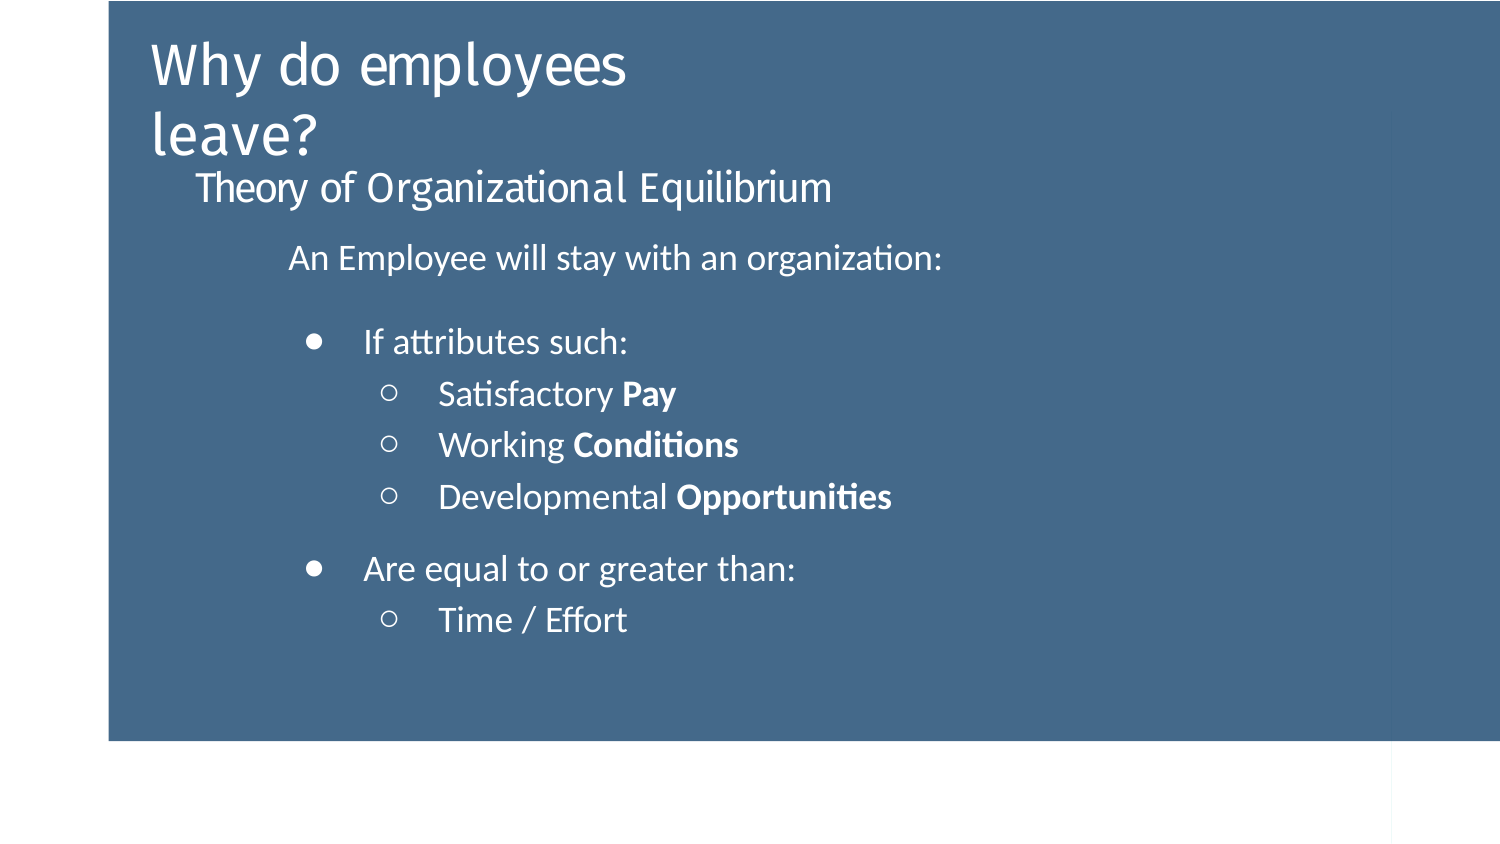

# Why do employees leave?
Theory of Organizational Equilibrium
An Employee will stay with an organization:

If attributes such:
Satisfactory Pay
Working Conditions
Developmental Opportunities
Are equal to or greater than:
Time / Effort